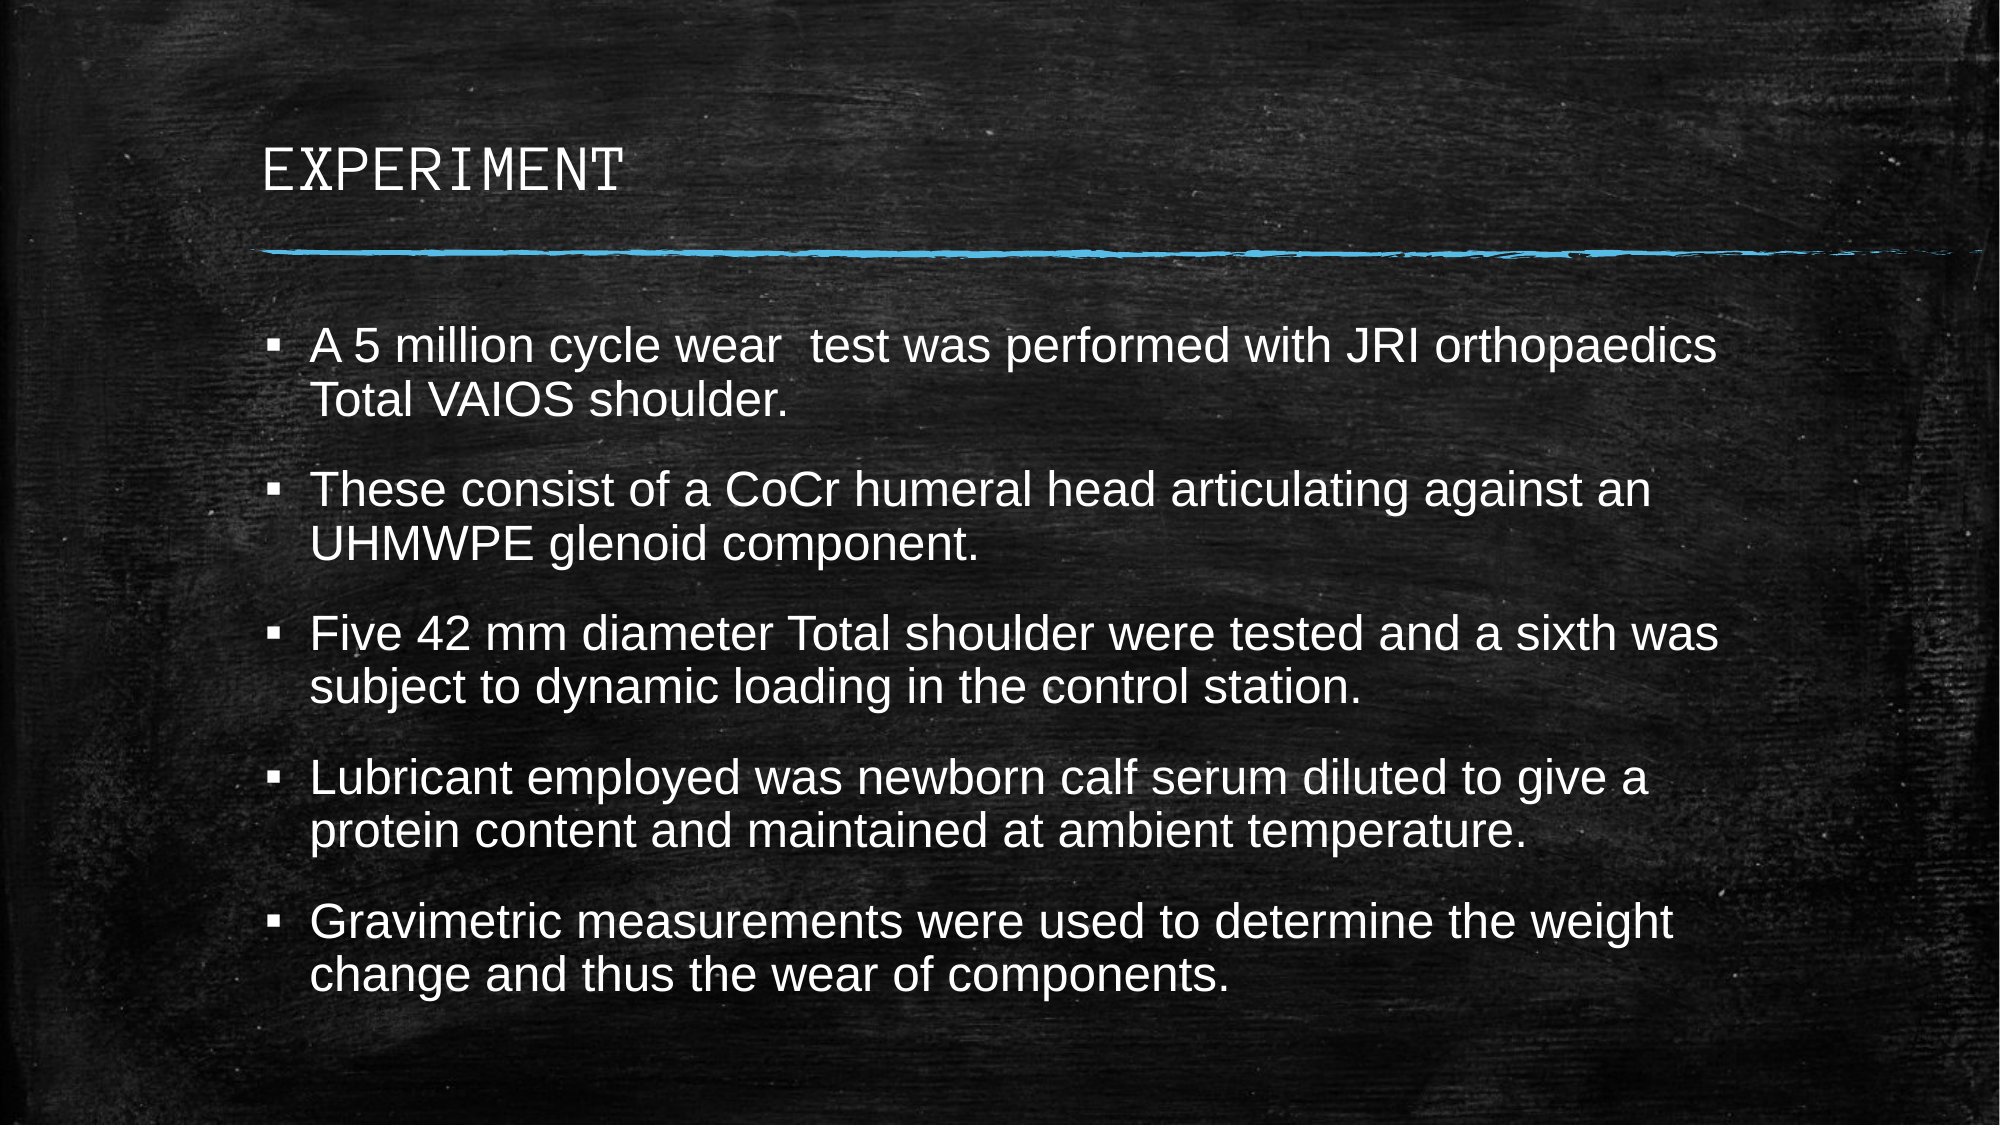

# EXPERIMENT
A 5 million cycle wear  test was performed with JRI orthopaedics Total VAIOS shoulder.
These consist of a CoCr humeral head articulating against an UHMWPE glenoid component.
Five 42 mm diameter Total shoulder were tested and a sixth was subject to dynamic loading in the control station.
Lubricant employed was newborn calf serum diluted to give a protein content and maintained at ambient temperature.
Gravimetric measurements were used to determine the weight change and thus the wear of components.